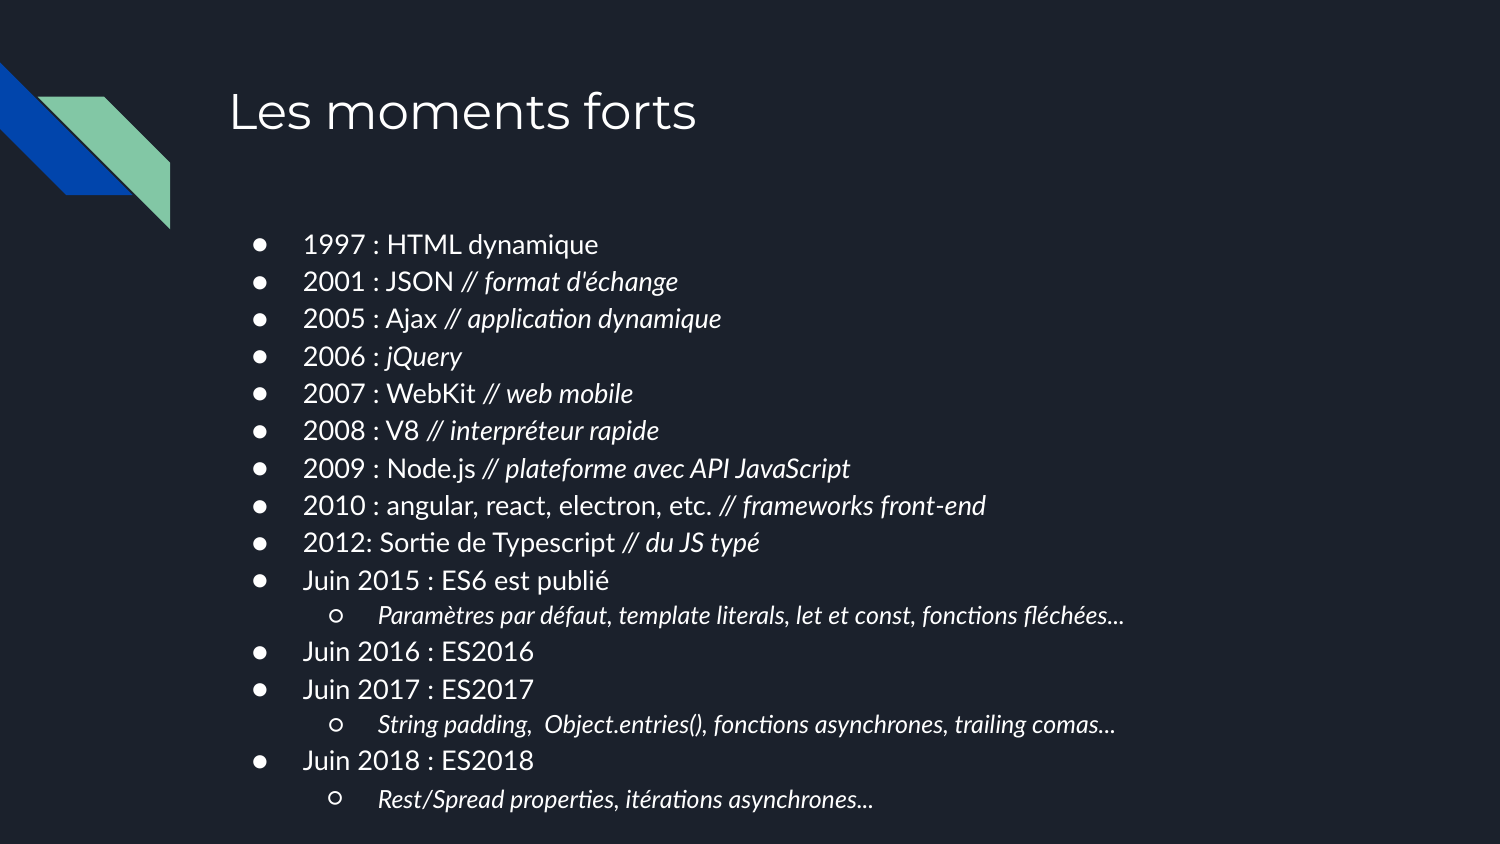

# Les moments forts
1997 : HTML dynamique
2001 : JSON // format d'échange
2005 : Ajax // application dynamique
2006 : jQuery
2007 : WebKit // web mobile
2008 : V8 // interpréteur rapide
2009 : Node.js // plateforme avec API JavaScript
2010 : angular, react, electron, etc. // frameworks front-end
2012: Sortie de Typescript // du JS typé
Juin 2015 : ES6 est publié
Paramètres par défaut, template literals, let et const, fonctions fléchées...
Juin 2016 : ES2016
Juin 2017 : ES2017
String padding,  Object.entries(), fonctions asynchrones, trailing comas...
Juin 2018 : ES2018
Rest/Spread properties, itérations asynchrones...